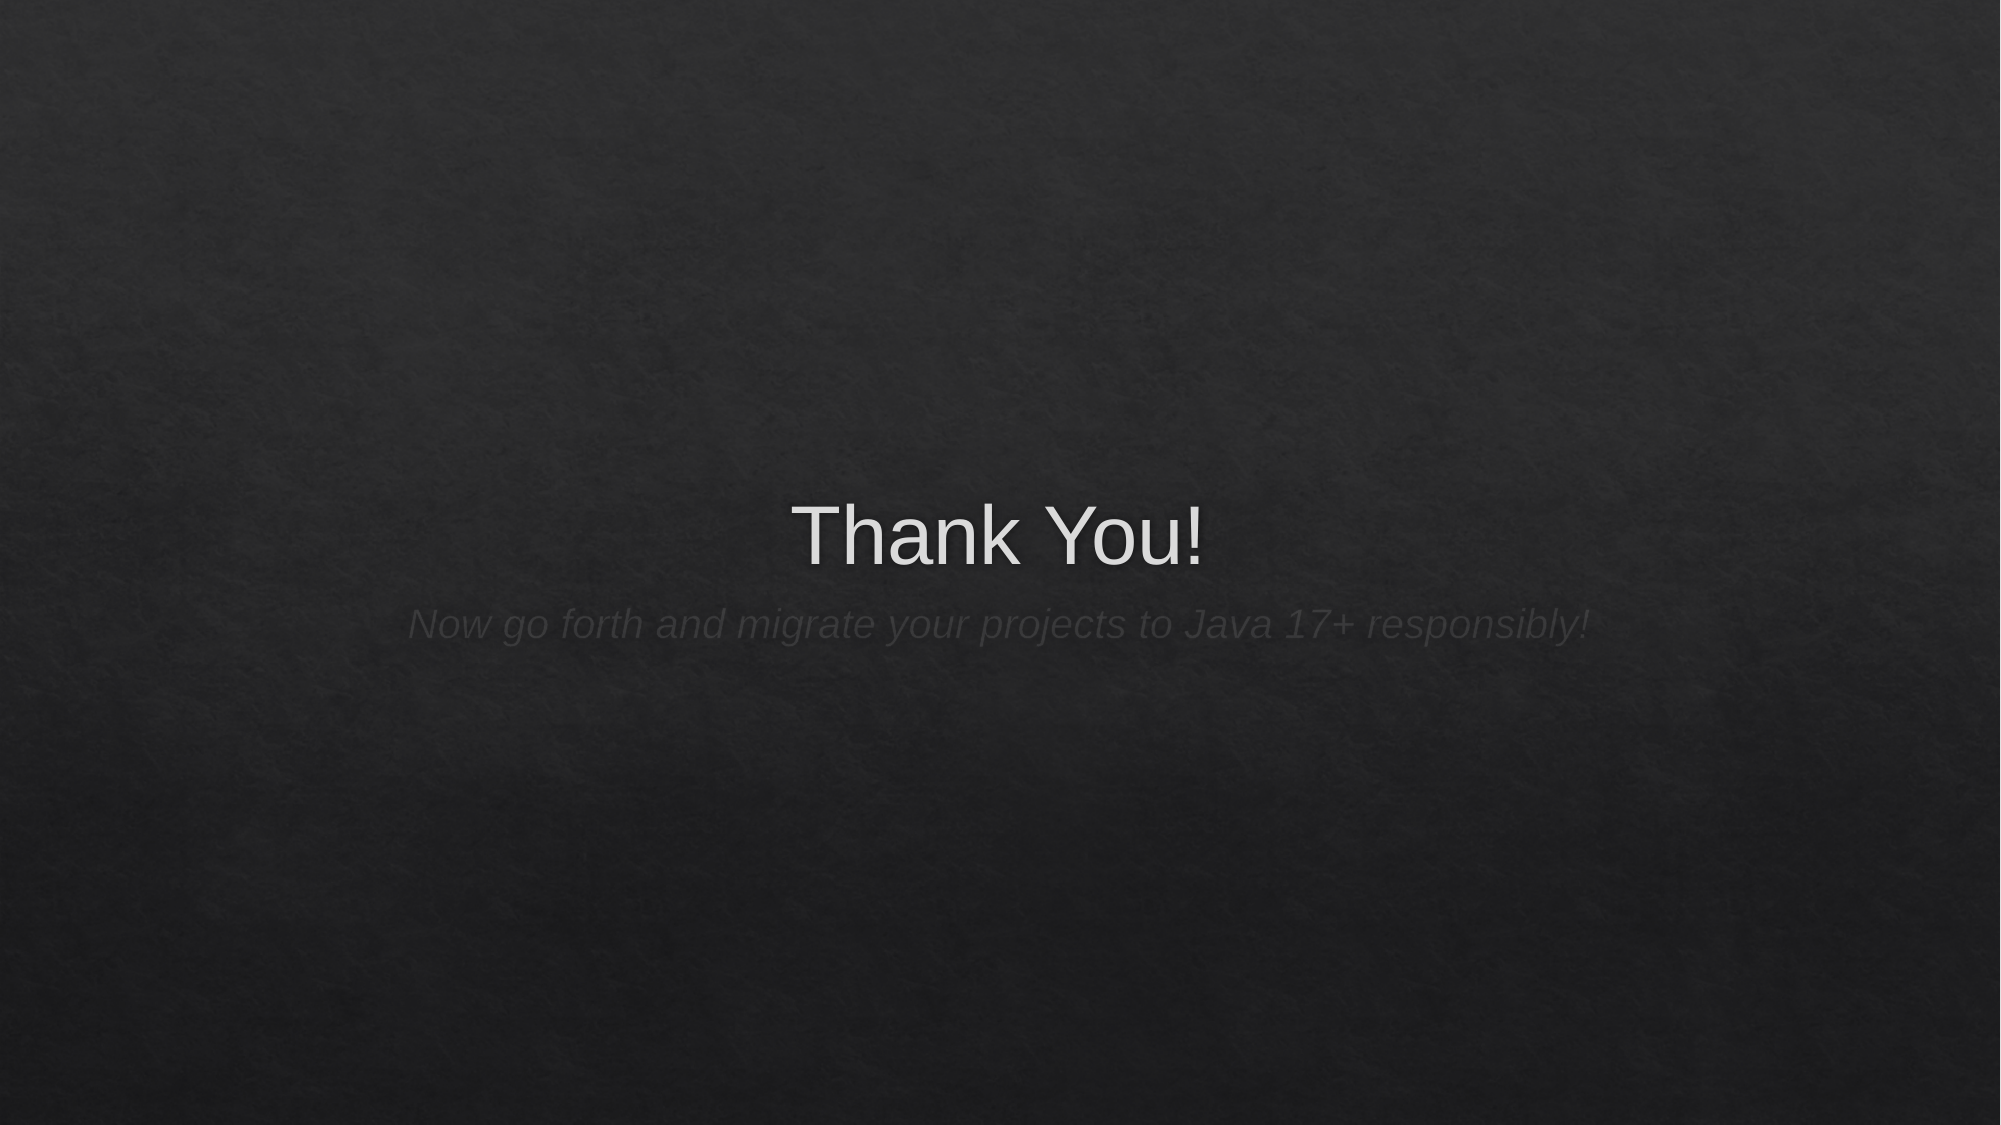

# Thank You!
Now go forth and migrate your projects to Java 17+ responsibly!